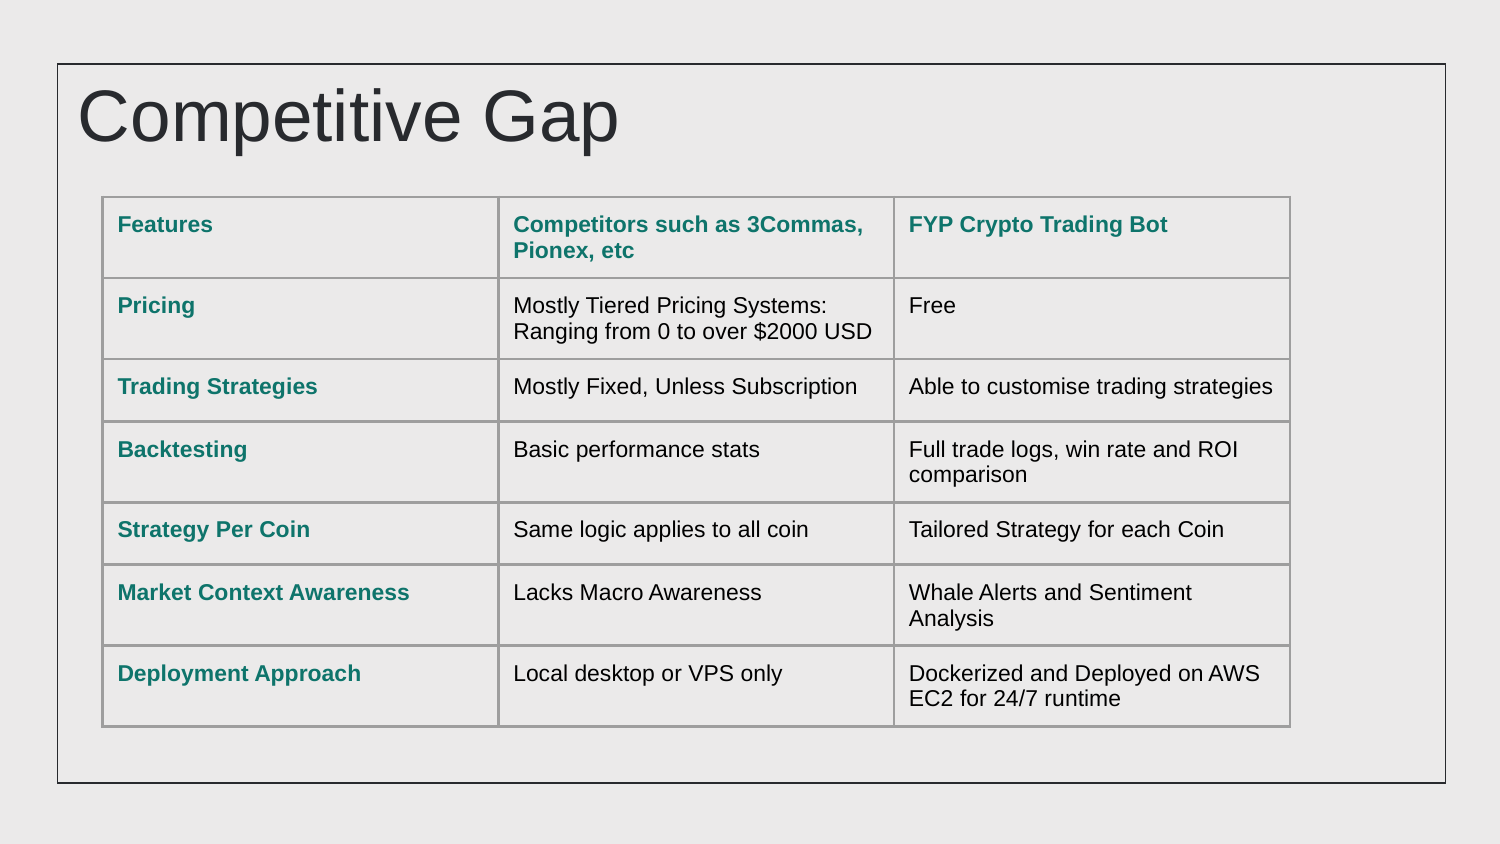

# Competitive Gap
| Features | Competitors such as 3Commas, Pionex, etc | FYP Crypto Trading Bot |
| --- | --- | --- |
| Pricing | Mostly Tiered Pricing Systems: Ranging from 0 to over $2000 USD | Free |
| Trading Strategies | Mostly Fixed, Unless Subscription | Able to customise trading strategies |
| Backtesting | Basic performance stats | Full trade logs, win rate and ROI comparison |
| Strategy Per Coin | Same logic applies to all coin | Tailored Strategy for each Coin |
| Market Context Awareness | Lacks Macro Awareness | Whale Alerts and Sentiment Analysis |
| Deployment Approach | Local desktop or VPS only | Dockerized and Deployed on AWS EC2 for 24/7 runtime |